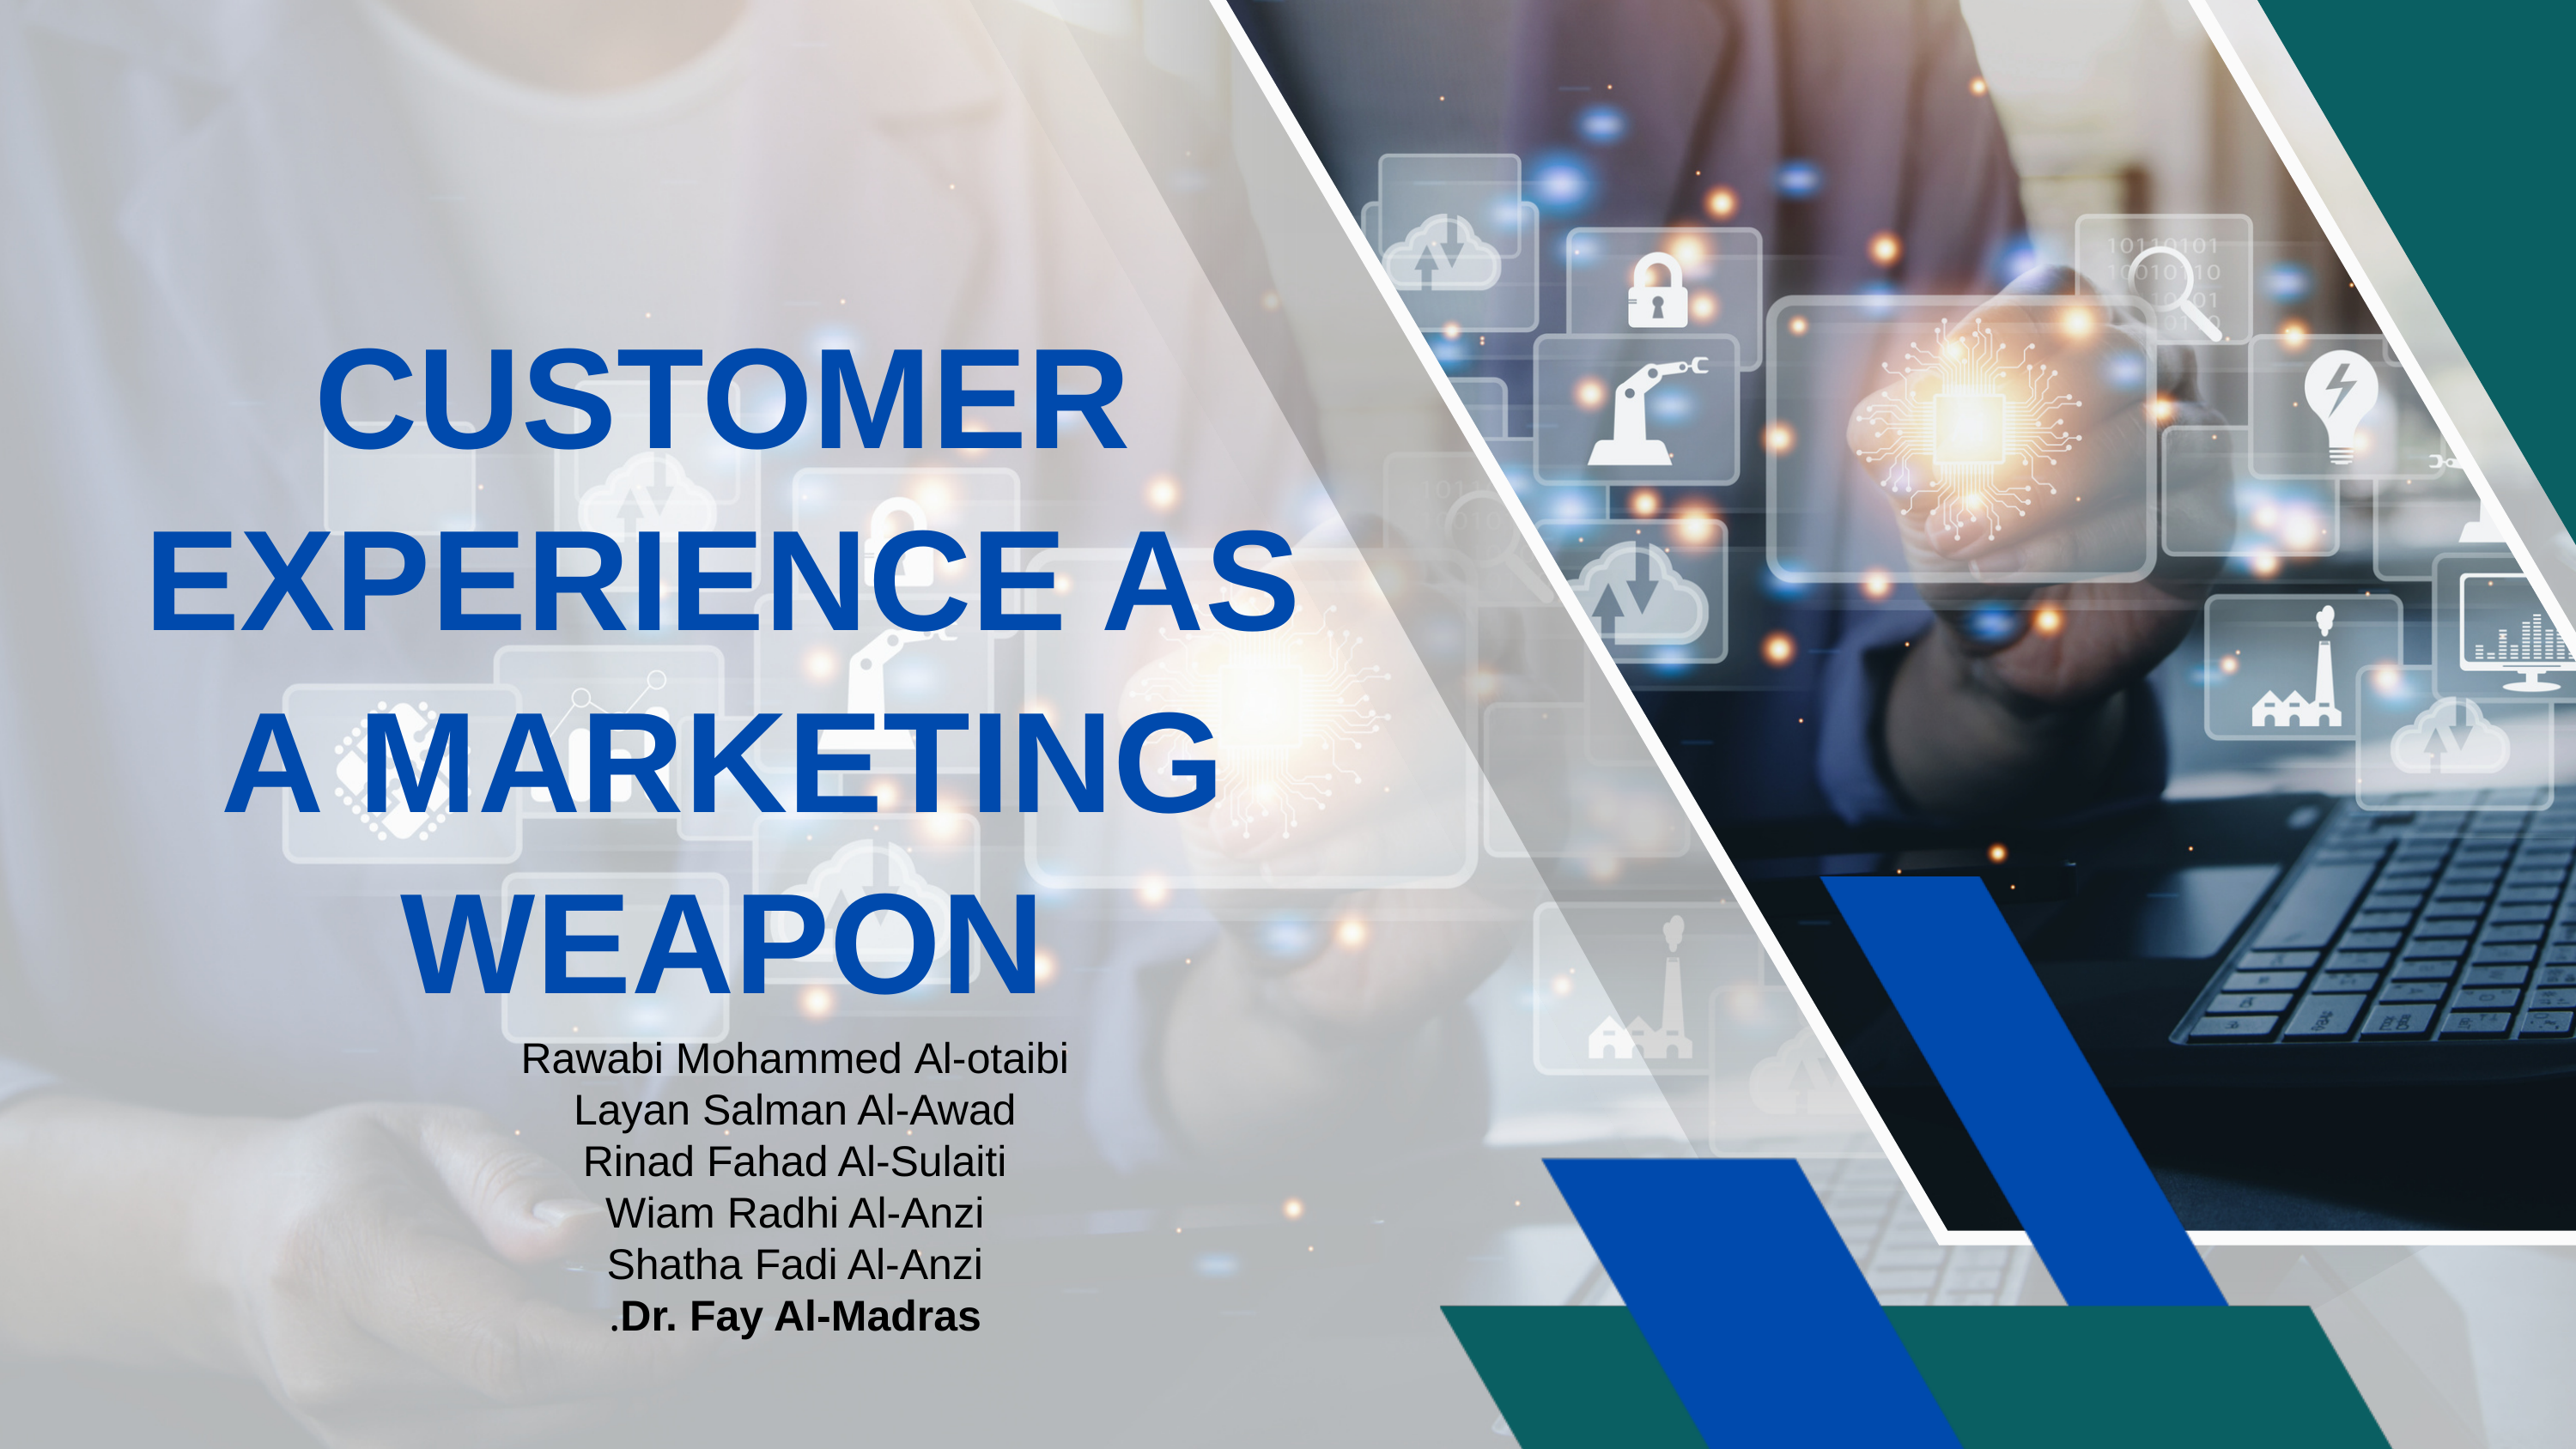

CUSTOMER EXPERIENCE AS A MARKETING WEAPON

Rawabi Mohammed Al-otaibi
Layan Salman Al-Awad
Rinad Fahad Al-Sulaiti
Wiam Radhi Al-Anzi
Shatha Fadi Al-Anzi
Dr. Fay Al-Madras.